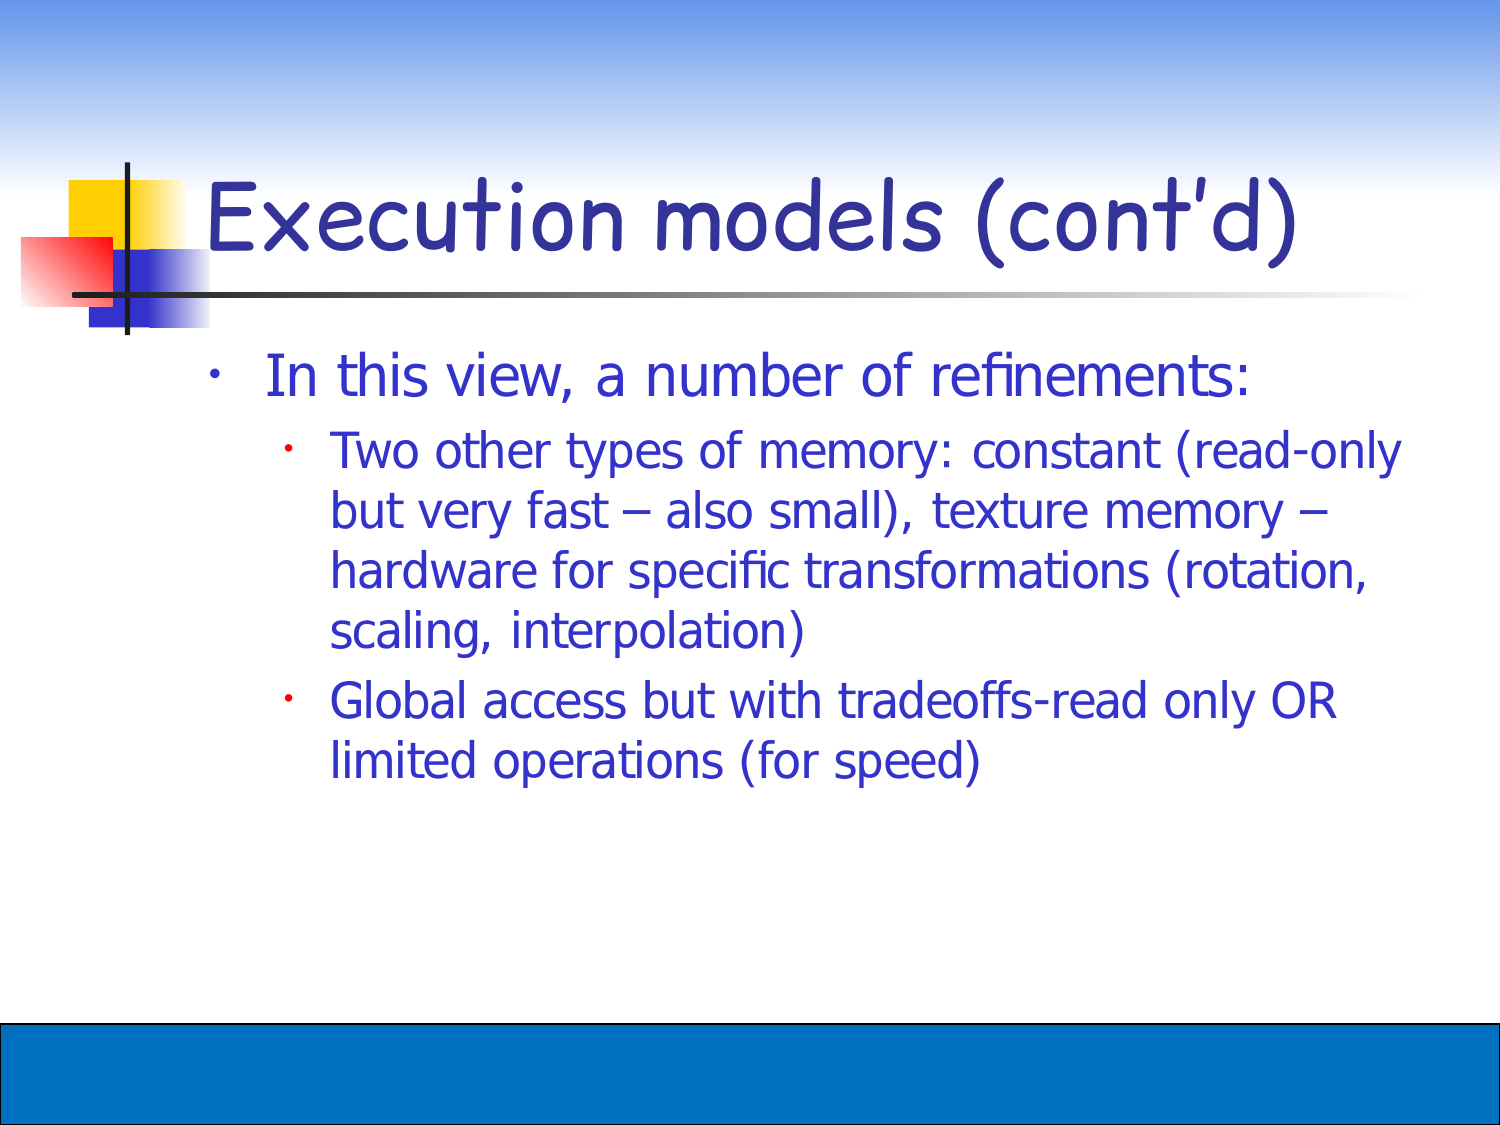

# Execution models (cont’d)
In this view, a number of refinements:
Two other types of memory: constant (read-only but very fast – also small), texture memory – hardware for specific transformations (rotation, scaling, interpolation)
Global access but with tradeoffs-read only OR limited operations (for speed)